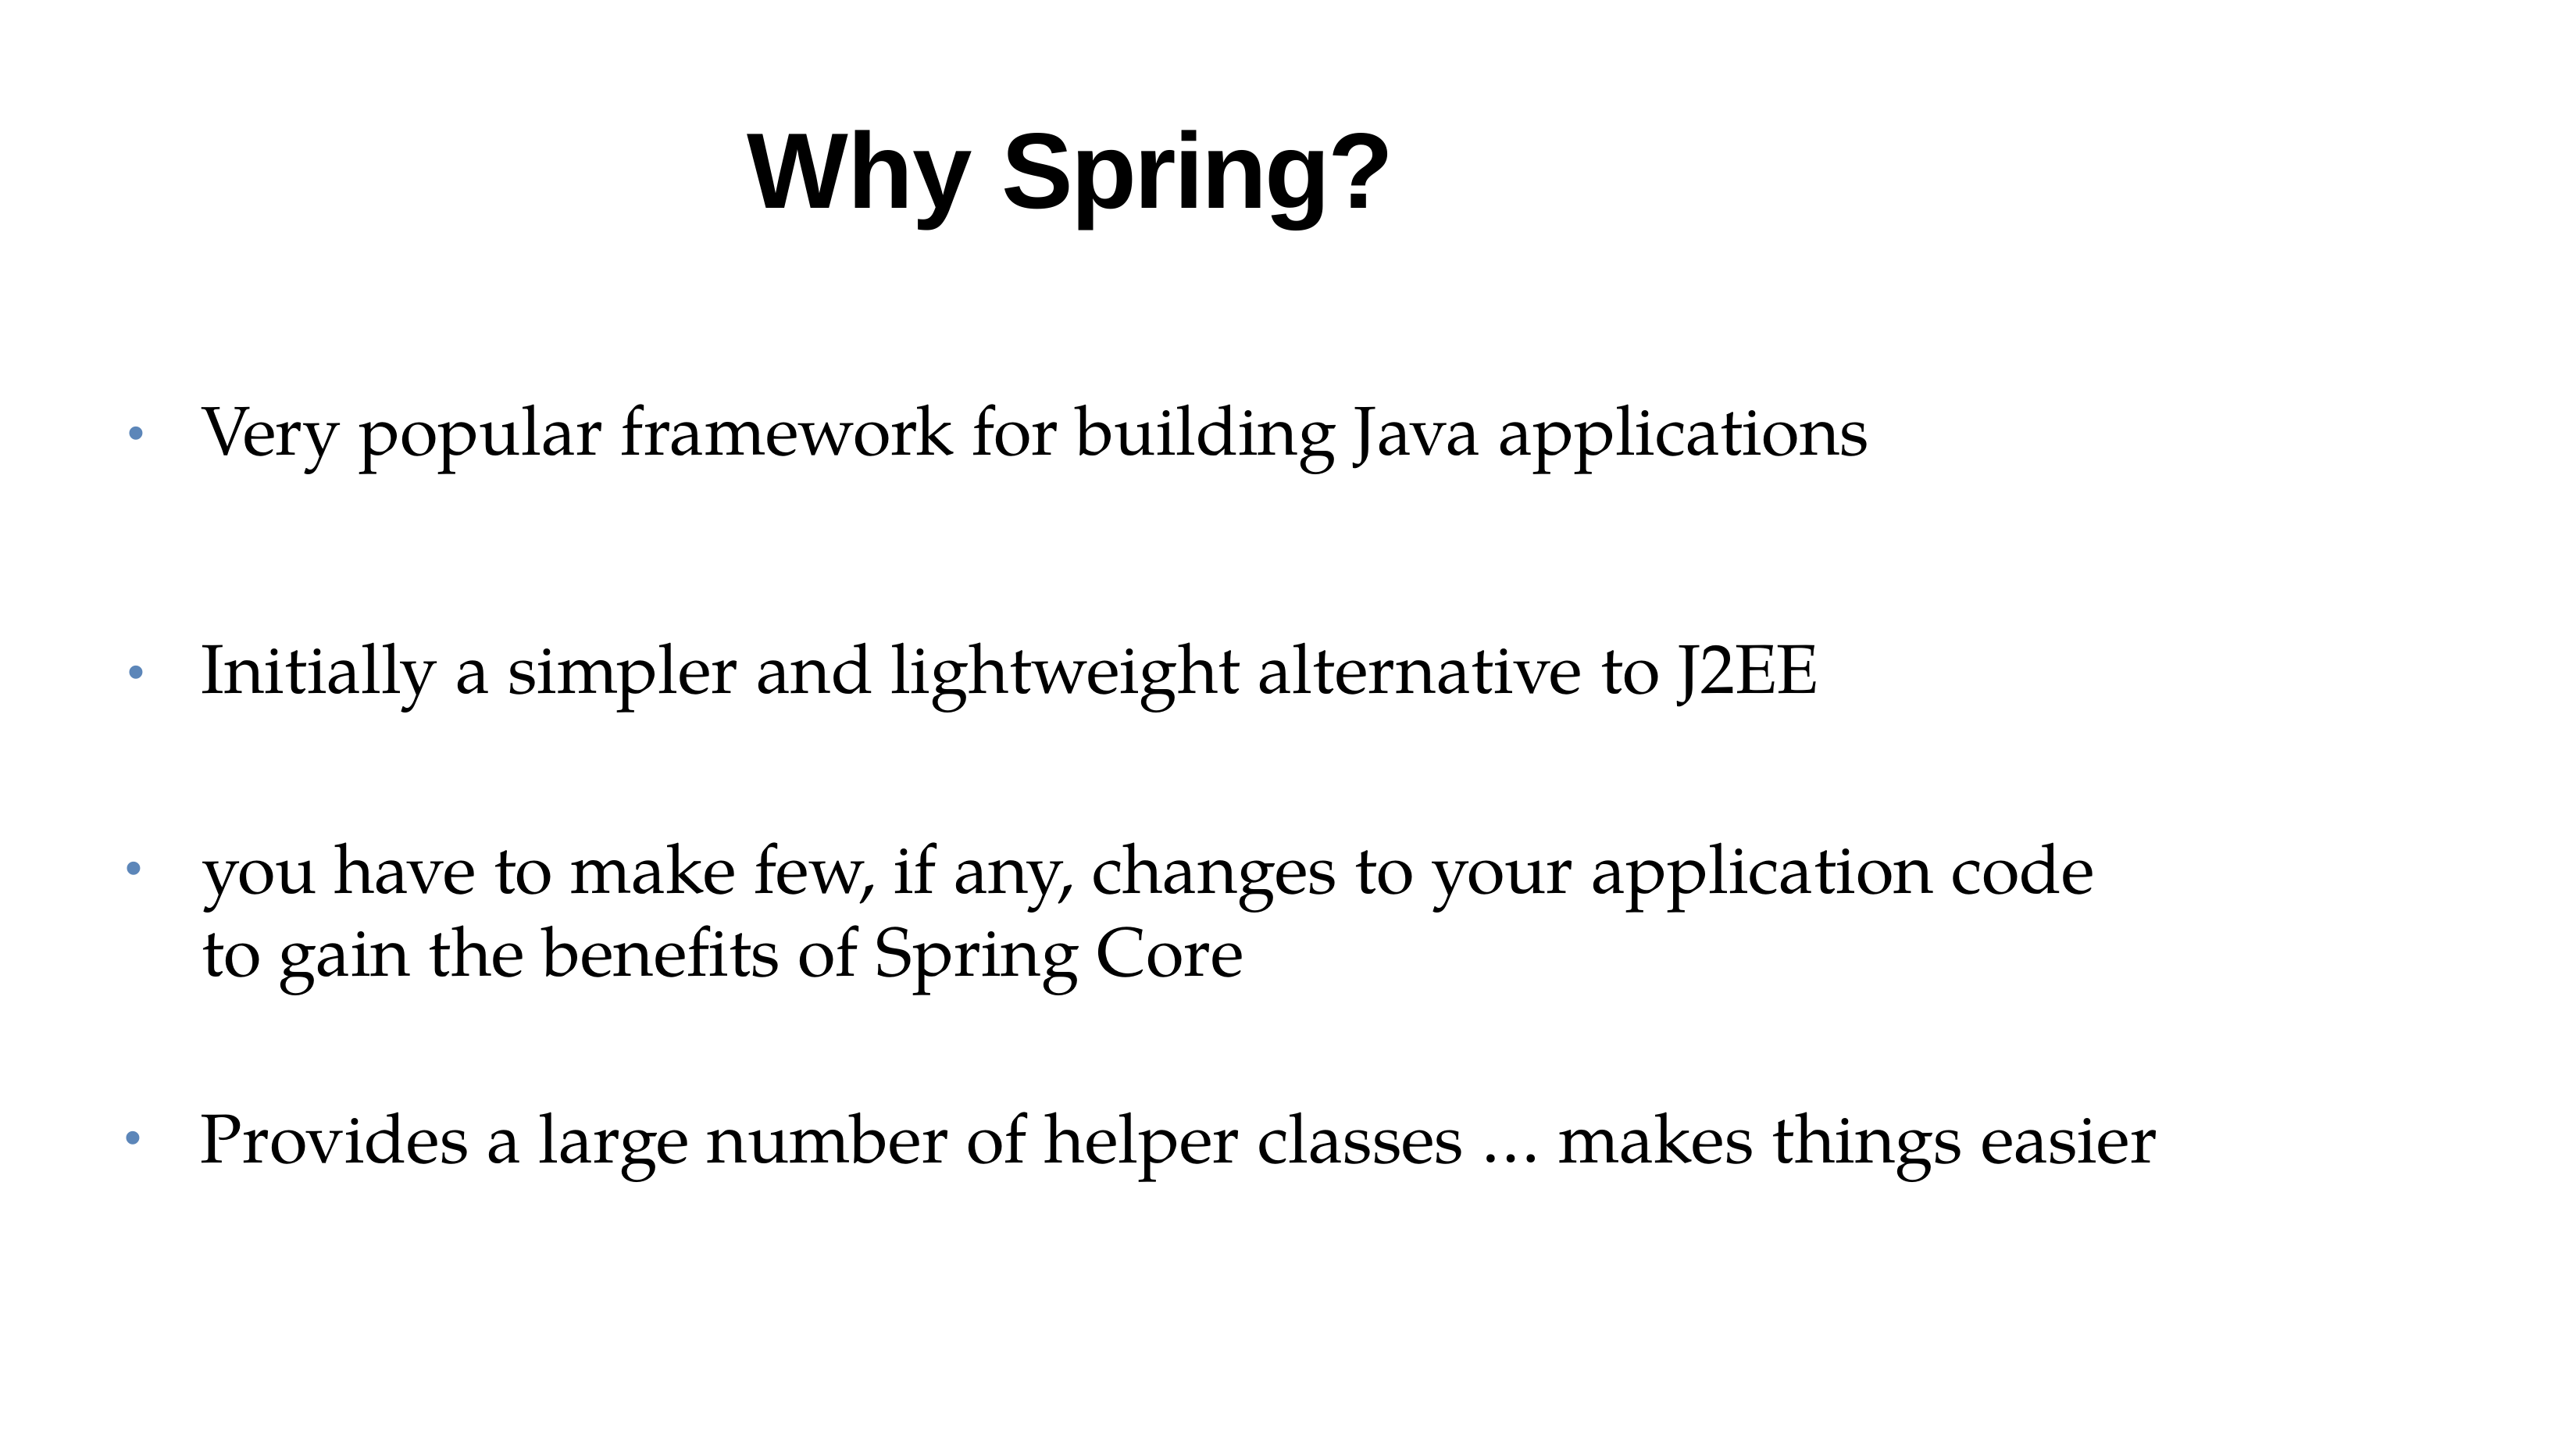

# Why Spring?
Very popular framework for building Java applications
•
Initially a simpler and lightweight alternative to J2EE
•
you have to make few, if any, changes to your application code
to gain the benefits of Spring Core
•
Provides a large number of helper classes … makes things easier
•